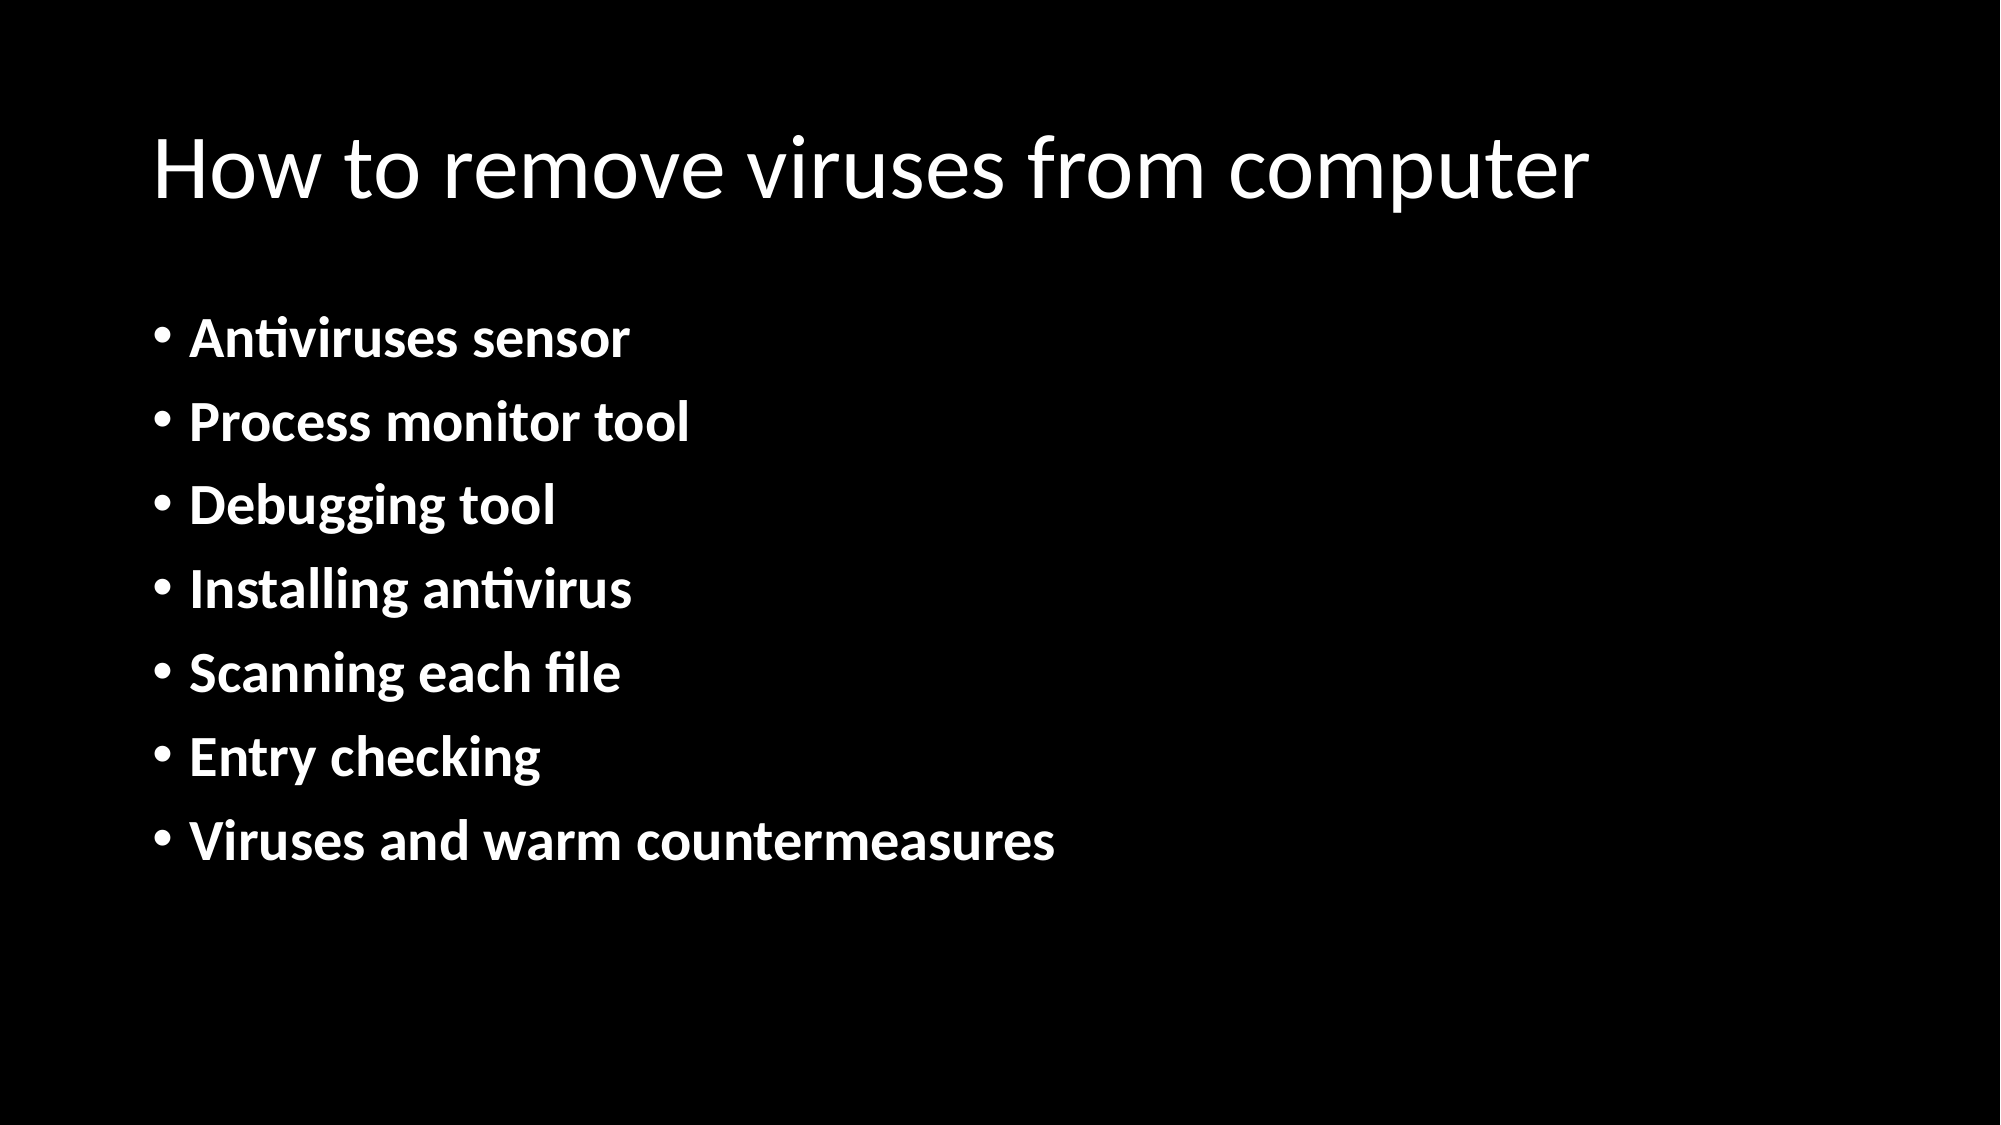

How to remove viruses from computer
Antiviruses sensor
Process monitor tool
Debugging tool
Installing antivirus
Scanning each file
Entry checking
Viruses and warm countermeasures